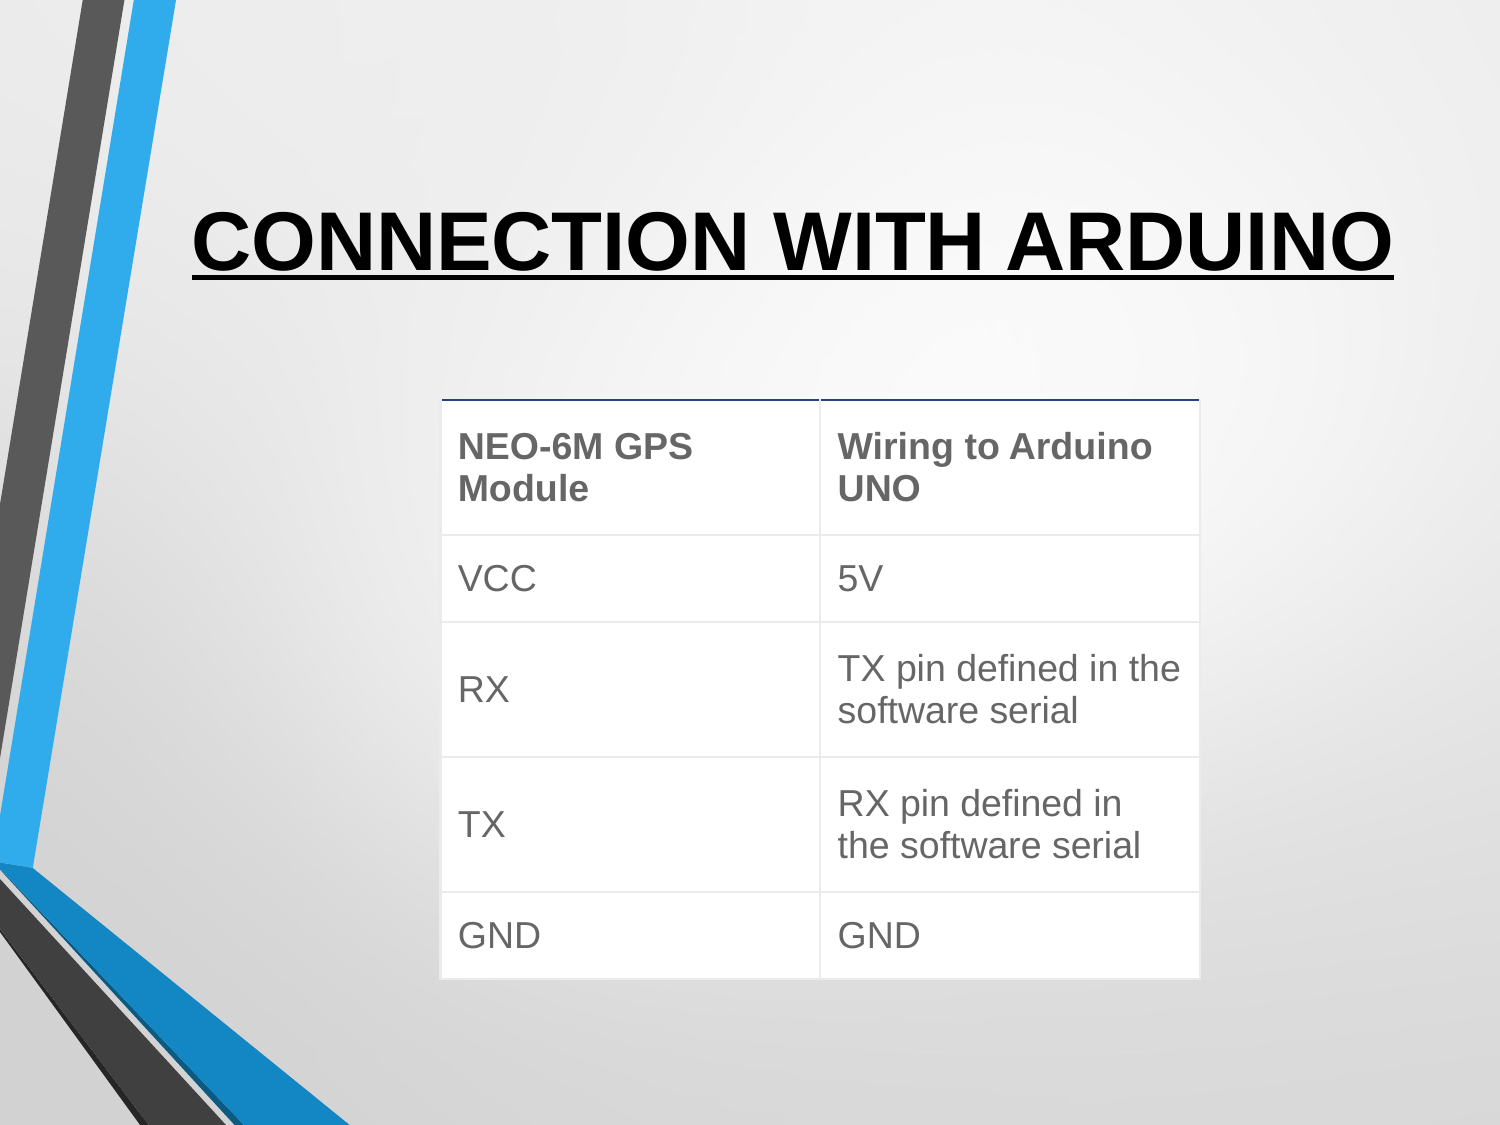

# CONNECTION WITH ARDUINO
| NEO-6M GPS Module | Wiring to Arduino UNO |
| --- | --- |
| VCC | 5V |
| RX | TX pin defined in the software serial |
| TX | RX pin defined in the software serial |
| GND | GND |